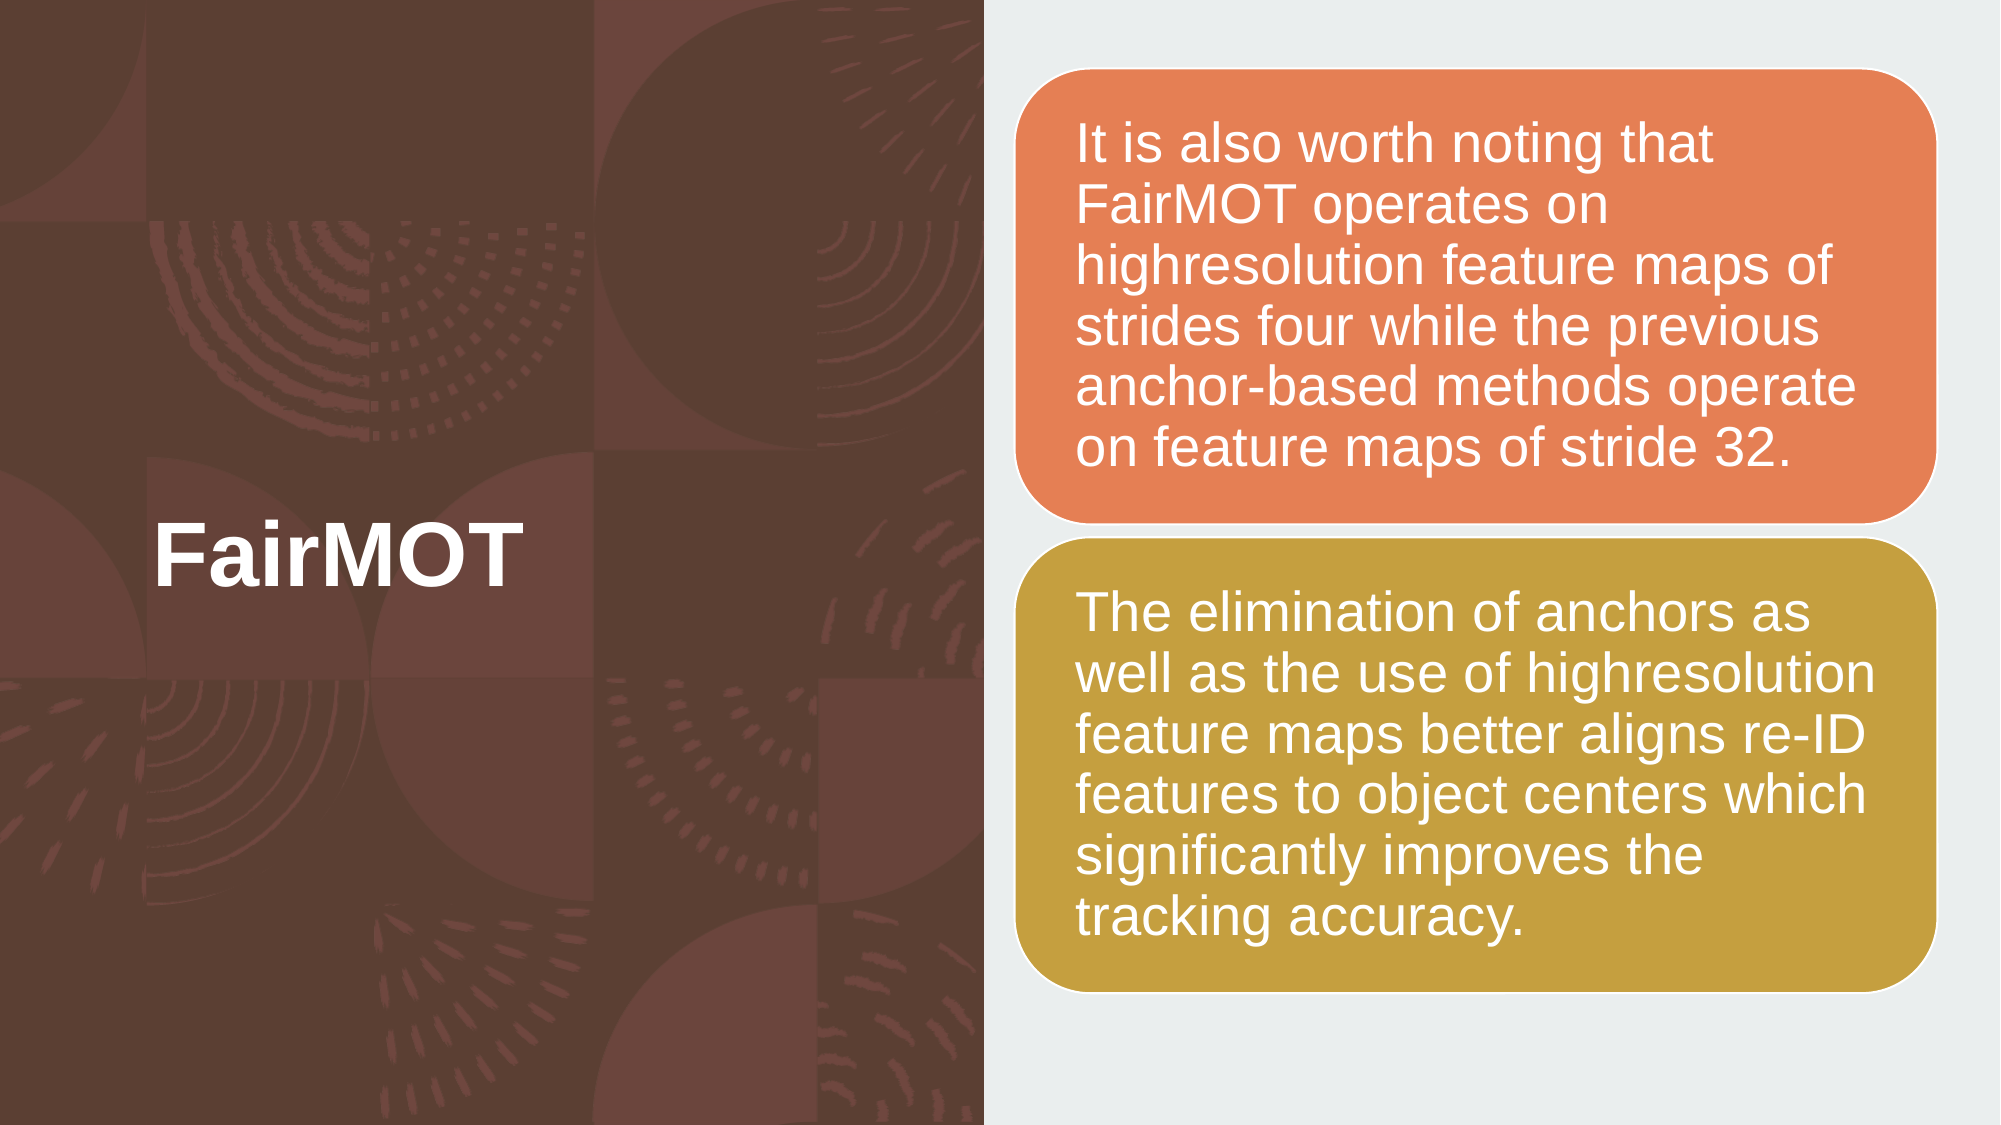

It is also worth noting that FairMOT operates on highresolution feature maps of strides four while the previous anchor-based methods operate on feature maps of stride 32.
The elimination of anchors as well as the use of highresolution feature maps better aligns re-ID features to object centers which significantly improves the tracking accuracy.
# FairMOT